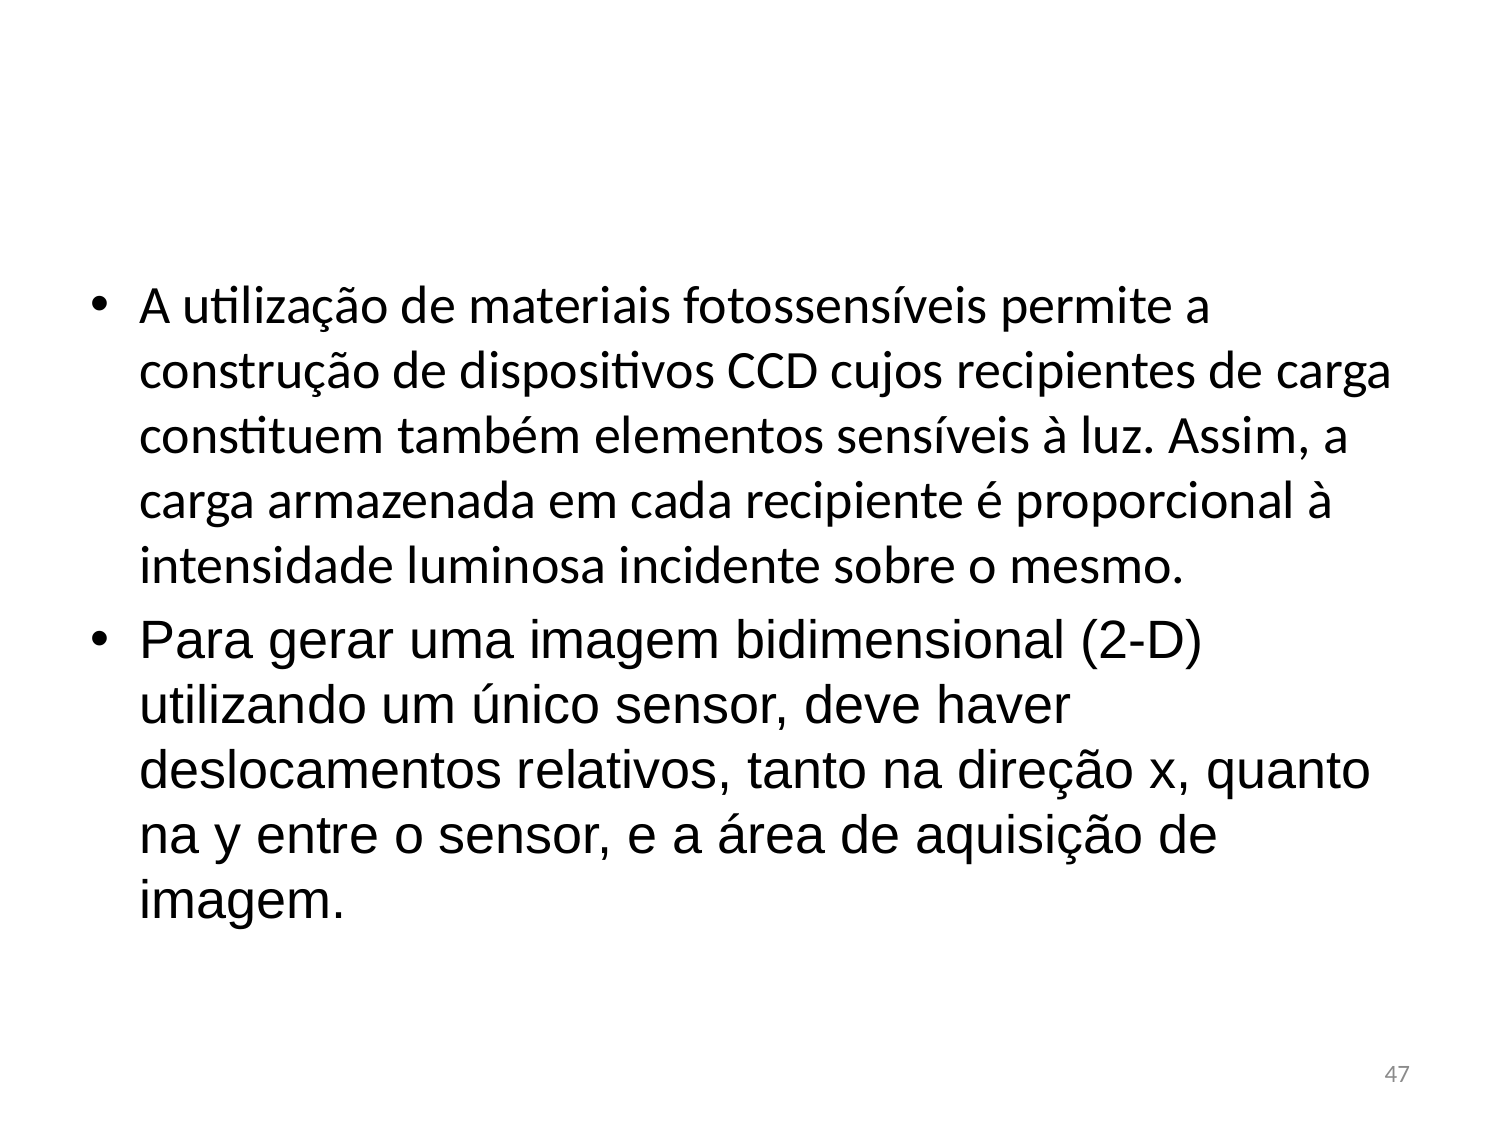

#
A utilização de materiais fotossensíveis permite a construção de dispositivos CCD cujos recipientes de carga constituem também elementos sensíveis à luz. Assim, a carga armazenada em cada recipiente é proporcional à intensidade luminosa incidente sobre o mesmo.
Para gerar uma imagem bidimensional (2-D) utilizando um único sensor, deve haver deslocamentos relativos, tanto na direção x, quanto na y entre o sensor, e a área de aquisição de imagem.

47